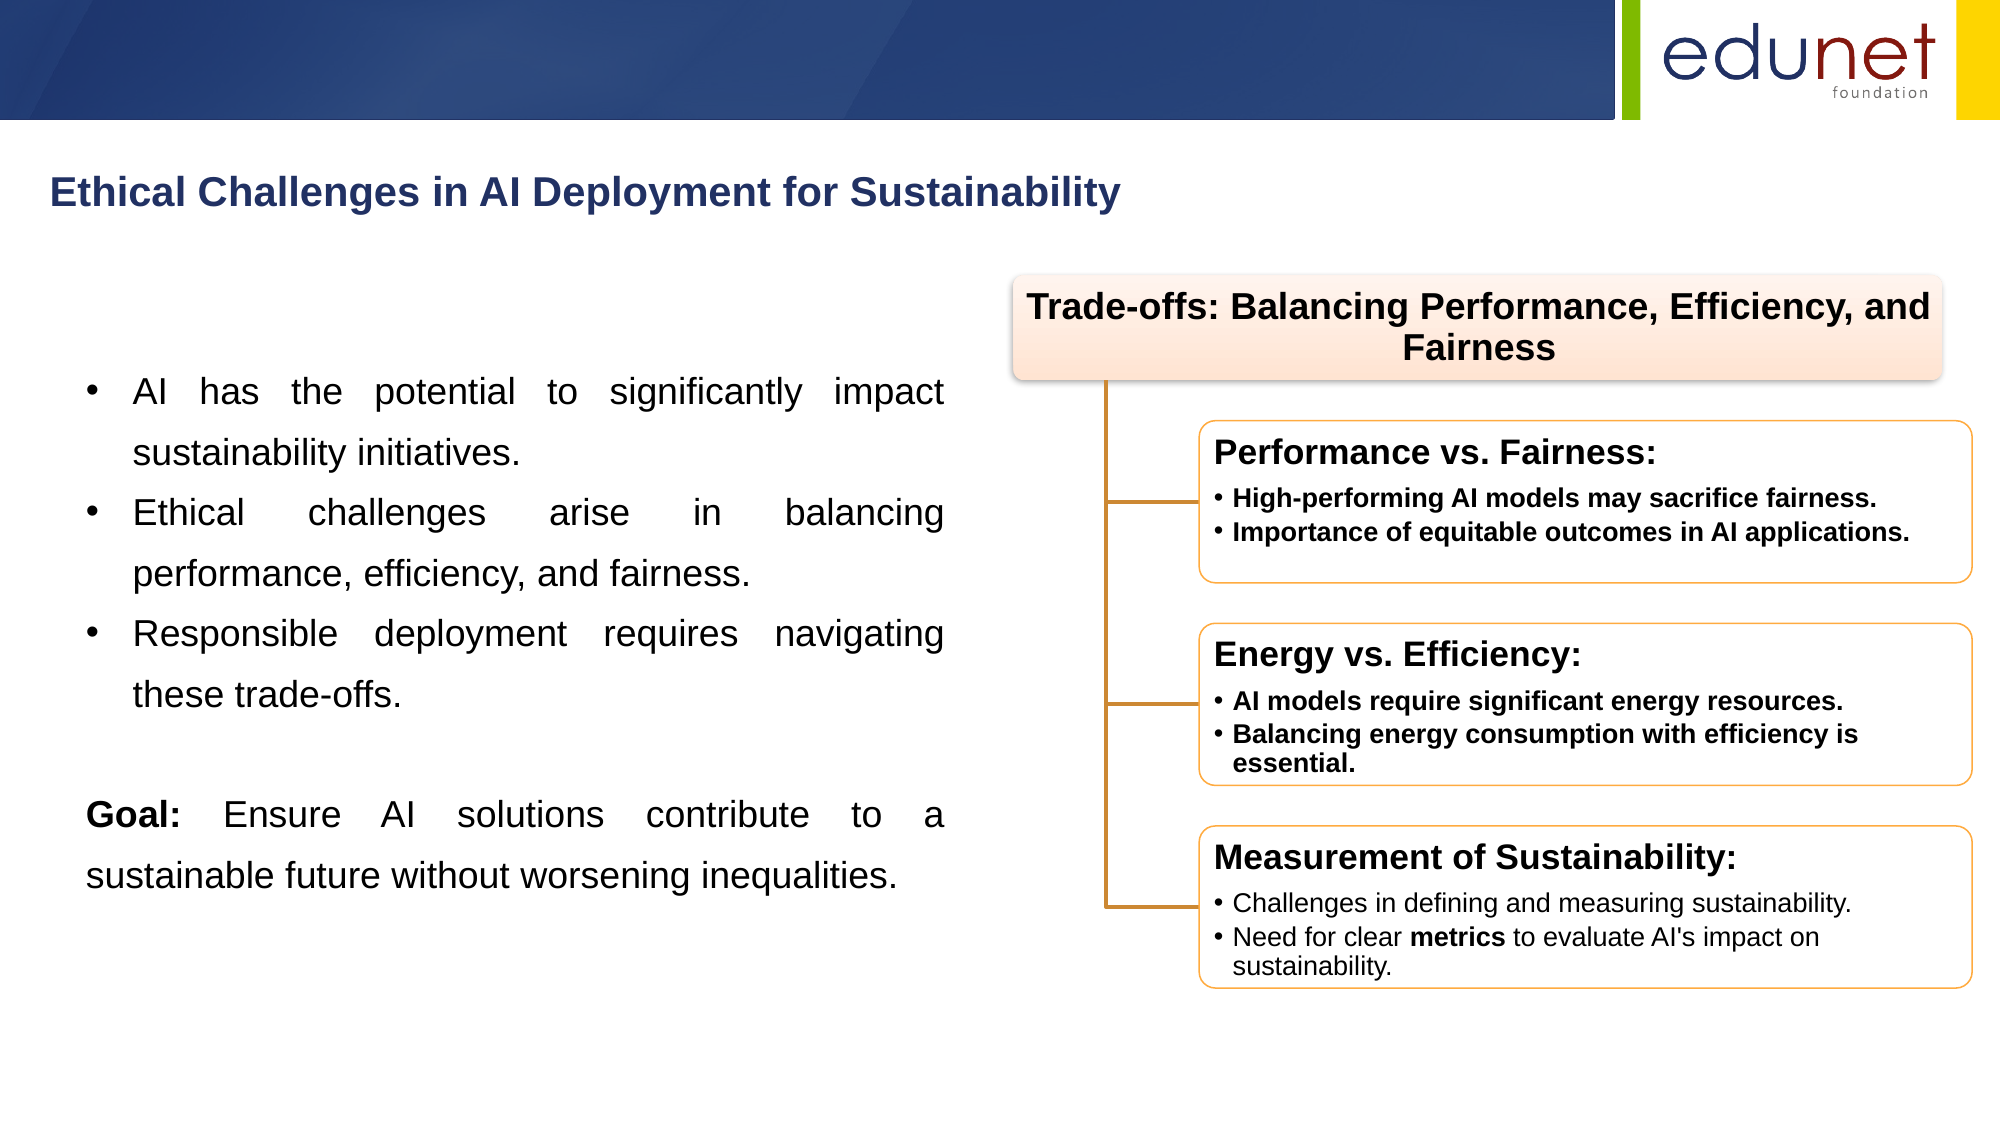

Ethical Challenges in AI Deployment for Sustainability
Trade-offs: Balancing Performance, Efficiency, and Fairness
Performance vs. Fairness:
High-performing AI models may sacrifice fairness.
Importance of equitable outcomes in AI applications.
Energy vs. Efficiency:
AI models require significant energy resources.
Balancing energy consumption with efficiency is essential.
Measurement of Sustainability:
Challenges in defining and measuring sustainability.
Need for clear metrics to evaluate AI's impact on sustainability.
AI has the potential to significantly impact sustainability initiatives.
Ethical challenges arise in balancing performance, efficiency, and fairness.
Responsible deployment requires navigating these trade-offs.

Goal: Ensure AI solutions contribute to a sustainable future without worsening inequalities.